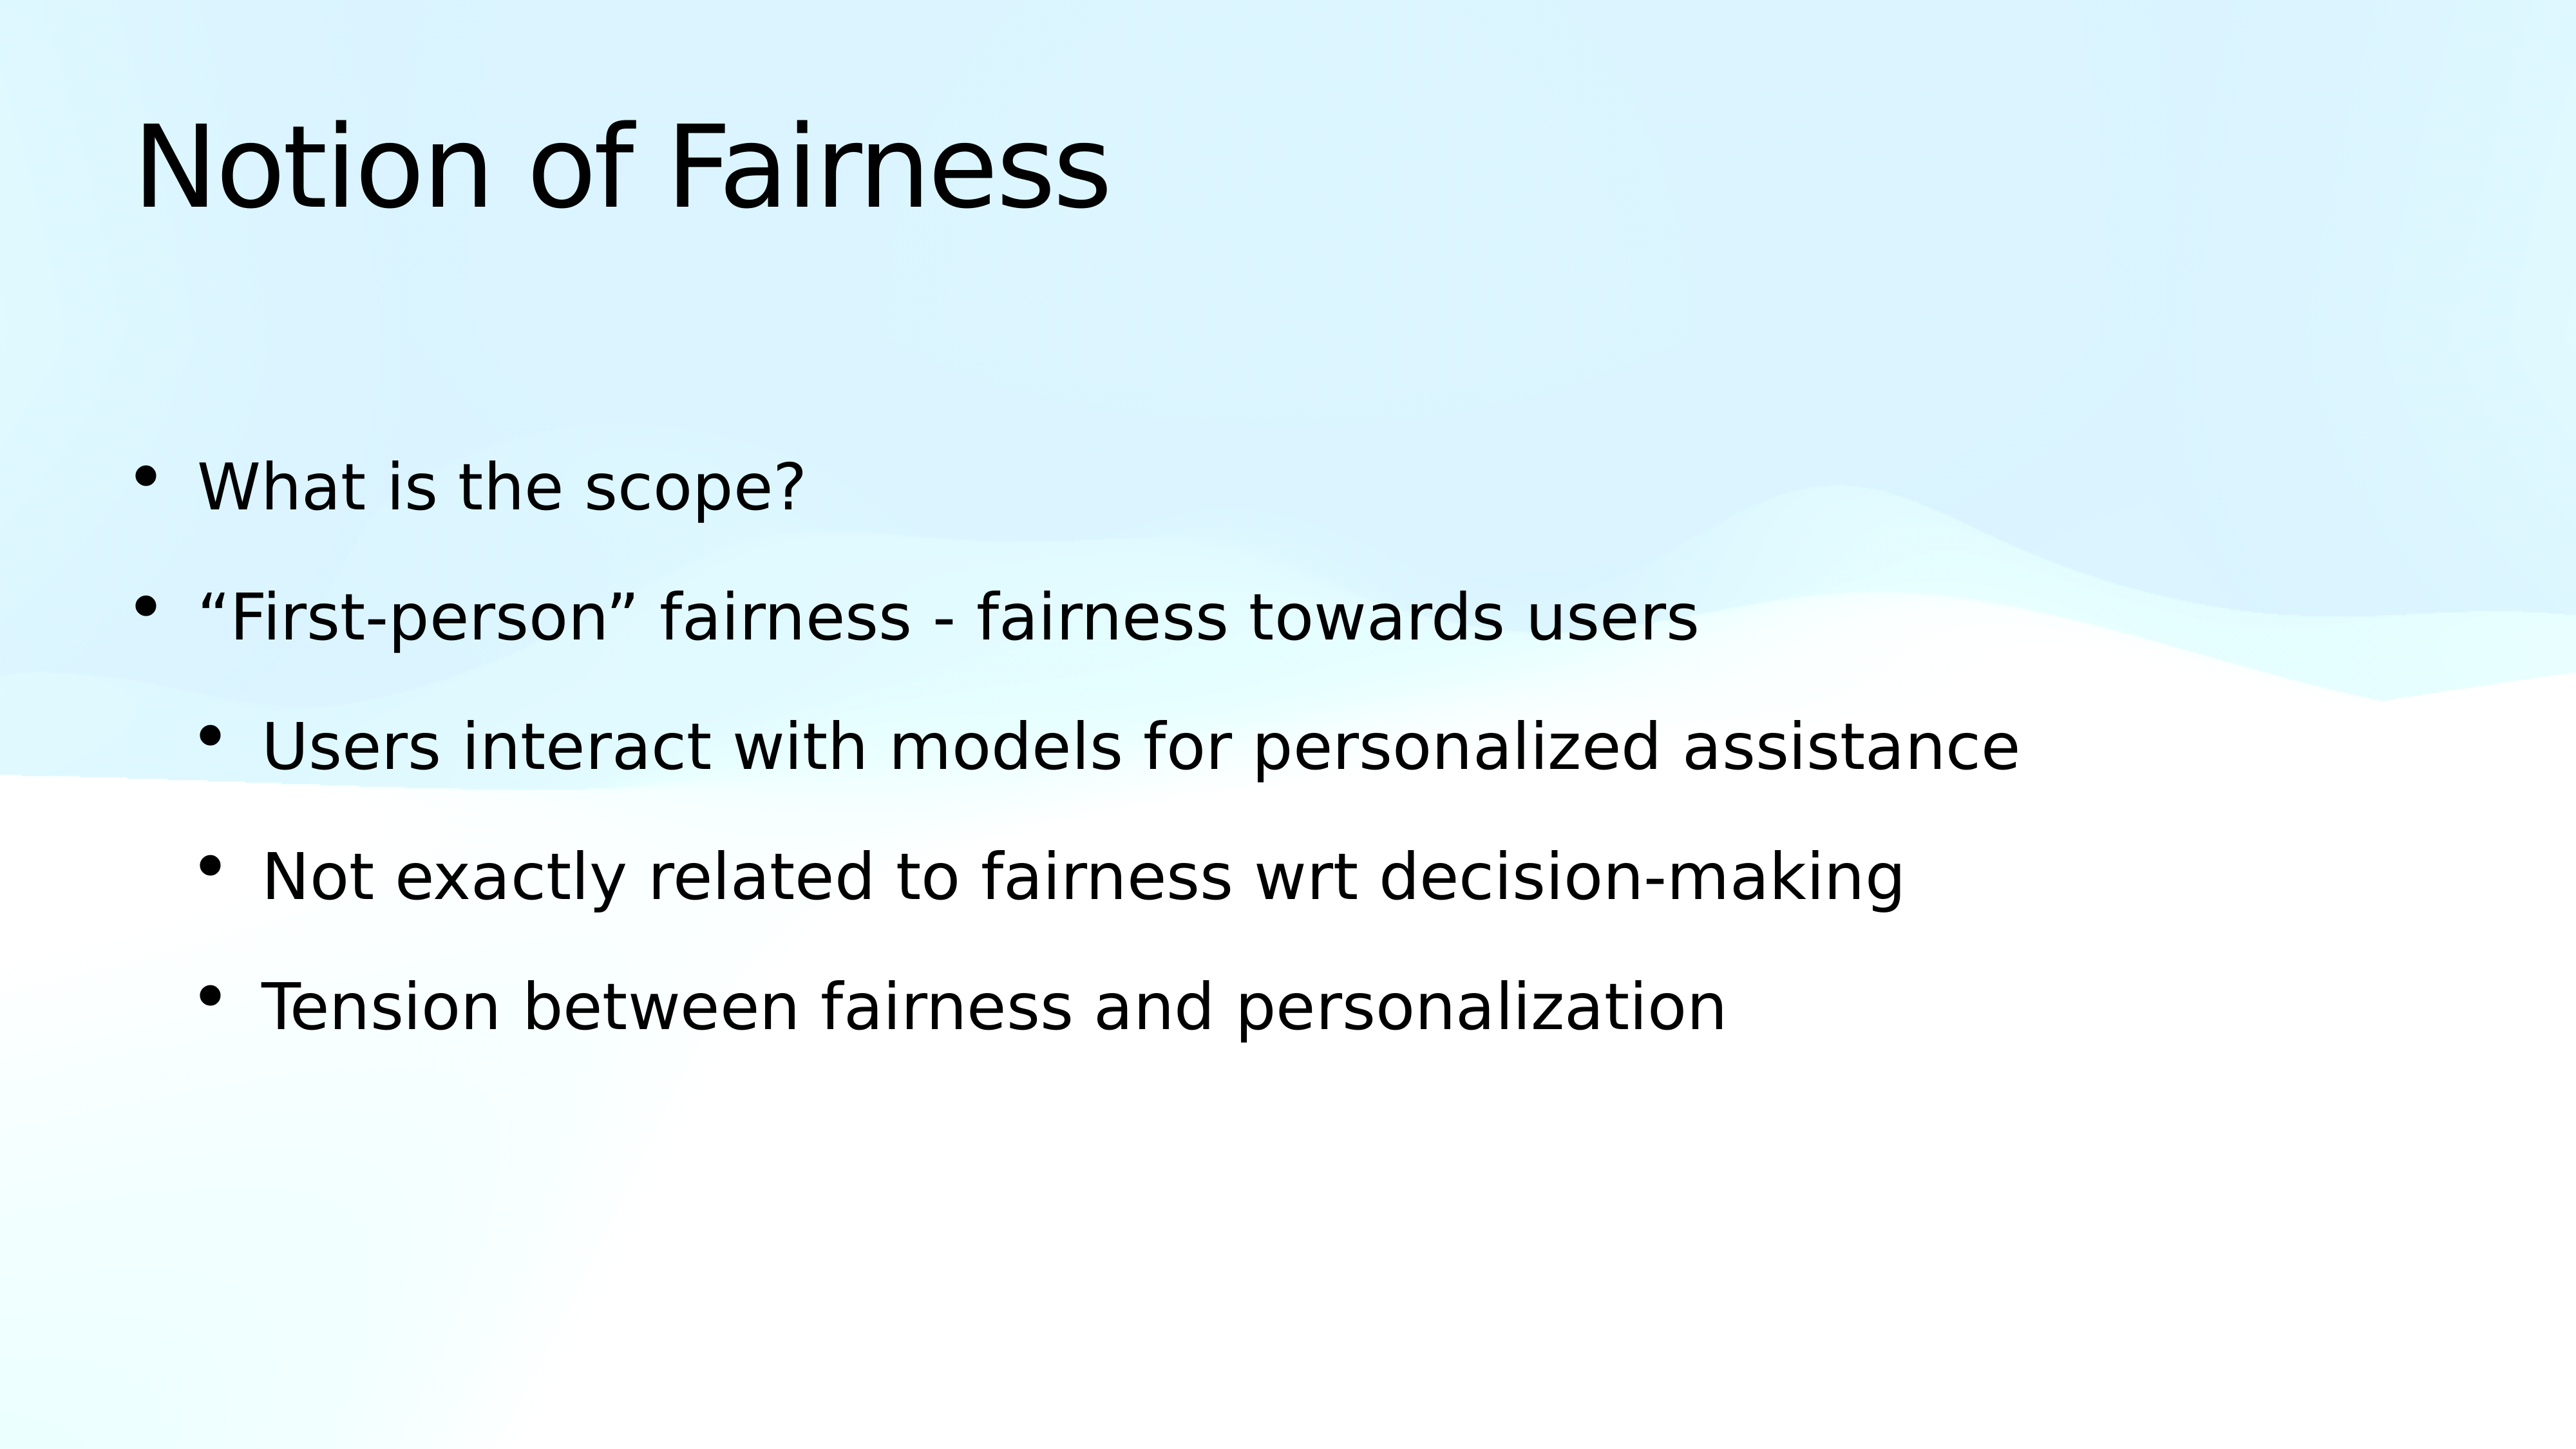

# Notion of Fairness

What is the scope?
“First-person” fairness - fairness towards users
Users interact with models for personalized assistance
Not exactly related to fairness wrt decision-making
Tension between fairness and personalization